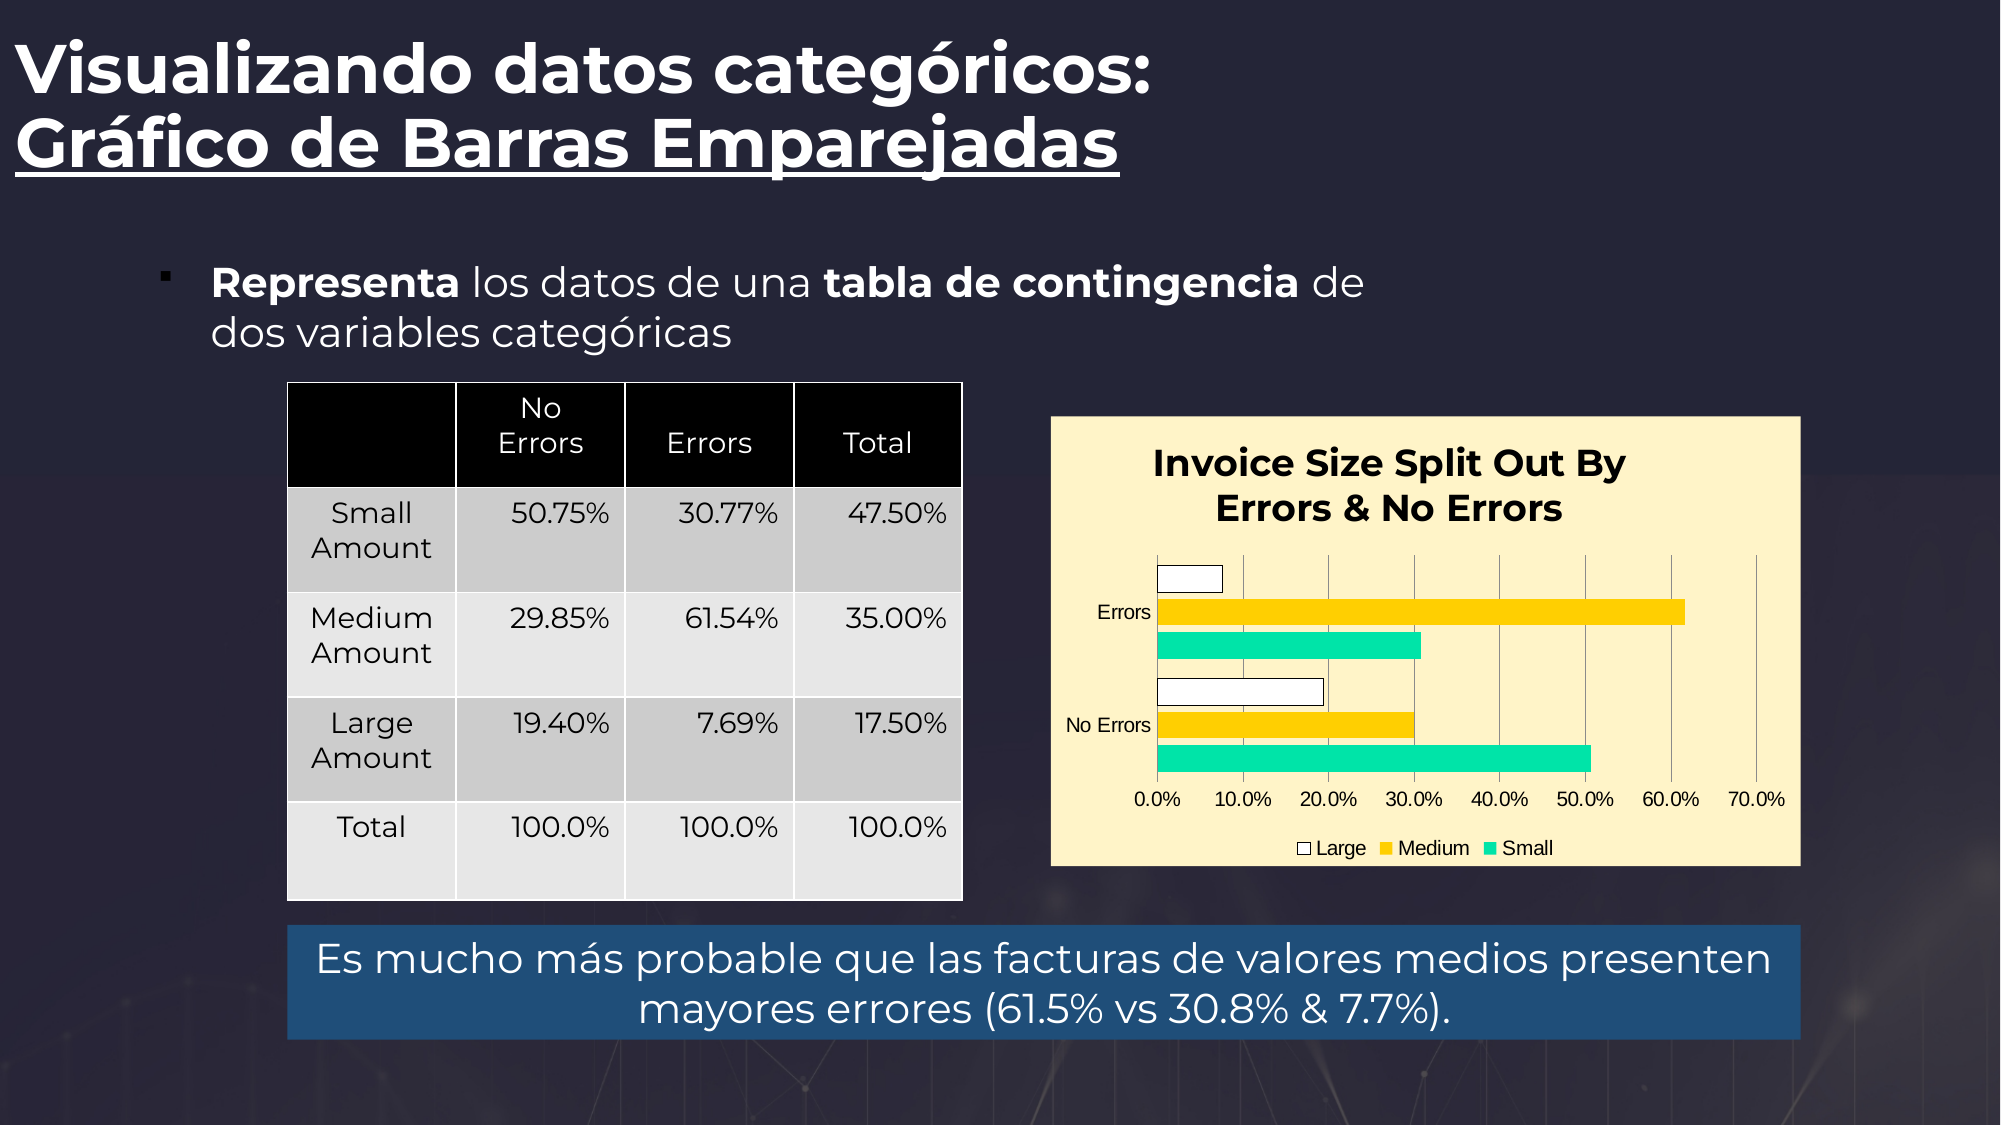

Visualizando datos categóricos:
Gráfico de Barras Emparejadas
Representa los datos de una tabla de contingencia de dos variables categóricas
|  | No Errors | Errors | Total |
| --- | --- | --- | --- |
| Small Amount | 50.75% | 30.77% | 47.50% |
| Medium Amount | 29.85% | 61.54% | 35.00% |
| Large Amount | 19.40% | 7.69% | 17.50% |
| Total | 100.0% | 100.0% | 100.0% |

### Chart: Invoice Size Split Out By Errors & No Errors

| Category | Small | Medium | Large |
|---|---|---|---|
| No Errors | 0.507 | 0.2990000000000003 | 0.19400000000000023 |
| Errors | 0.3080000000000004 | 0.6160000000000009 | 0.07600000000000011 |
Es mucho más probable que las facturas de valores medios presenten mayores errores (61.5% vs 30.8% & 7.7%).